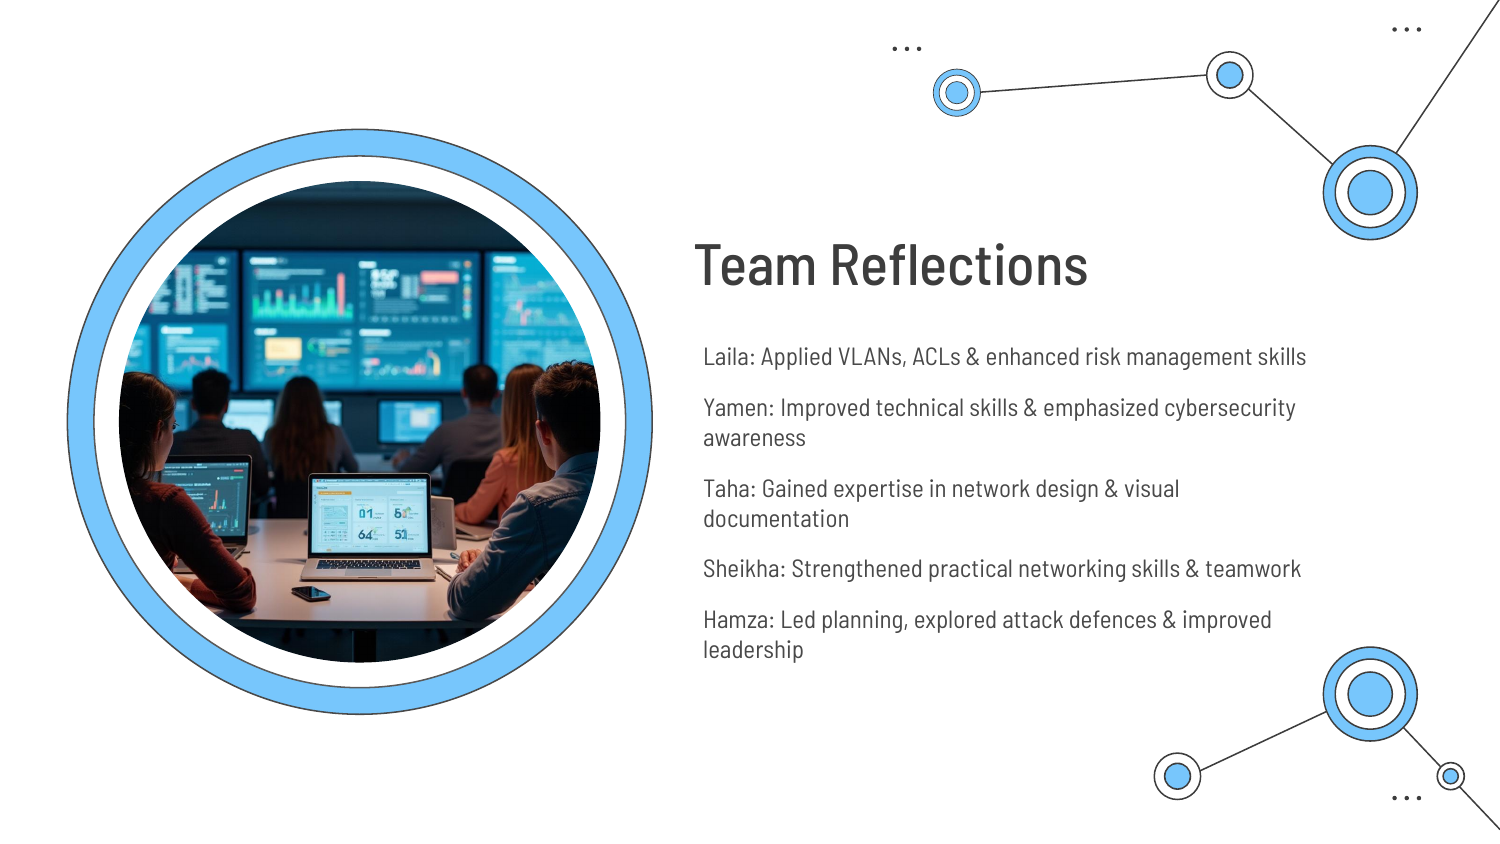

# Team Reflections
Laila: Applied VLANs, ACLs & enhanced risk management skills
Yamen: Improved technical skills & emphasized cybersecurity awareness
Taha: Gained expertise in network design & visual documentation
Sheikha: Strengthened practical networking skills & teamwork
Hamza: Led planning, explored attack defences & improved leadership